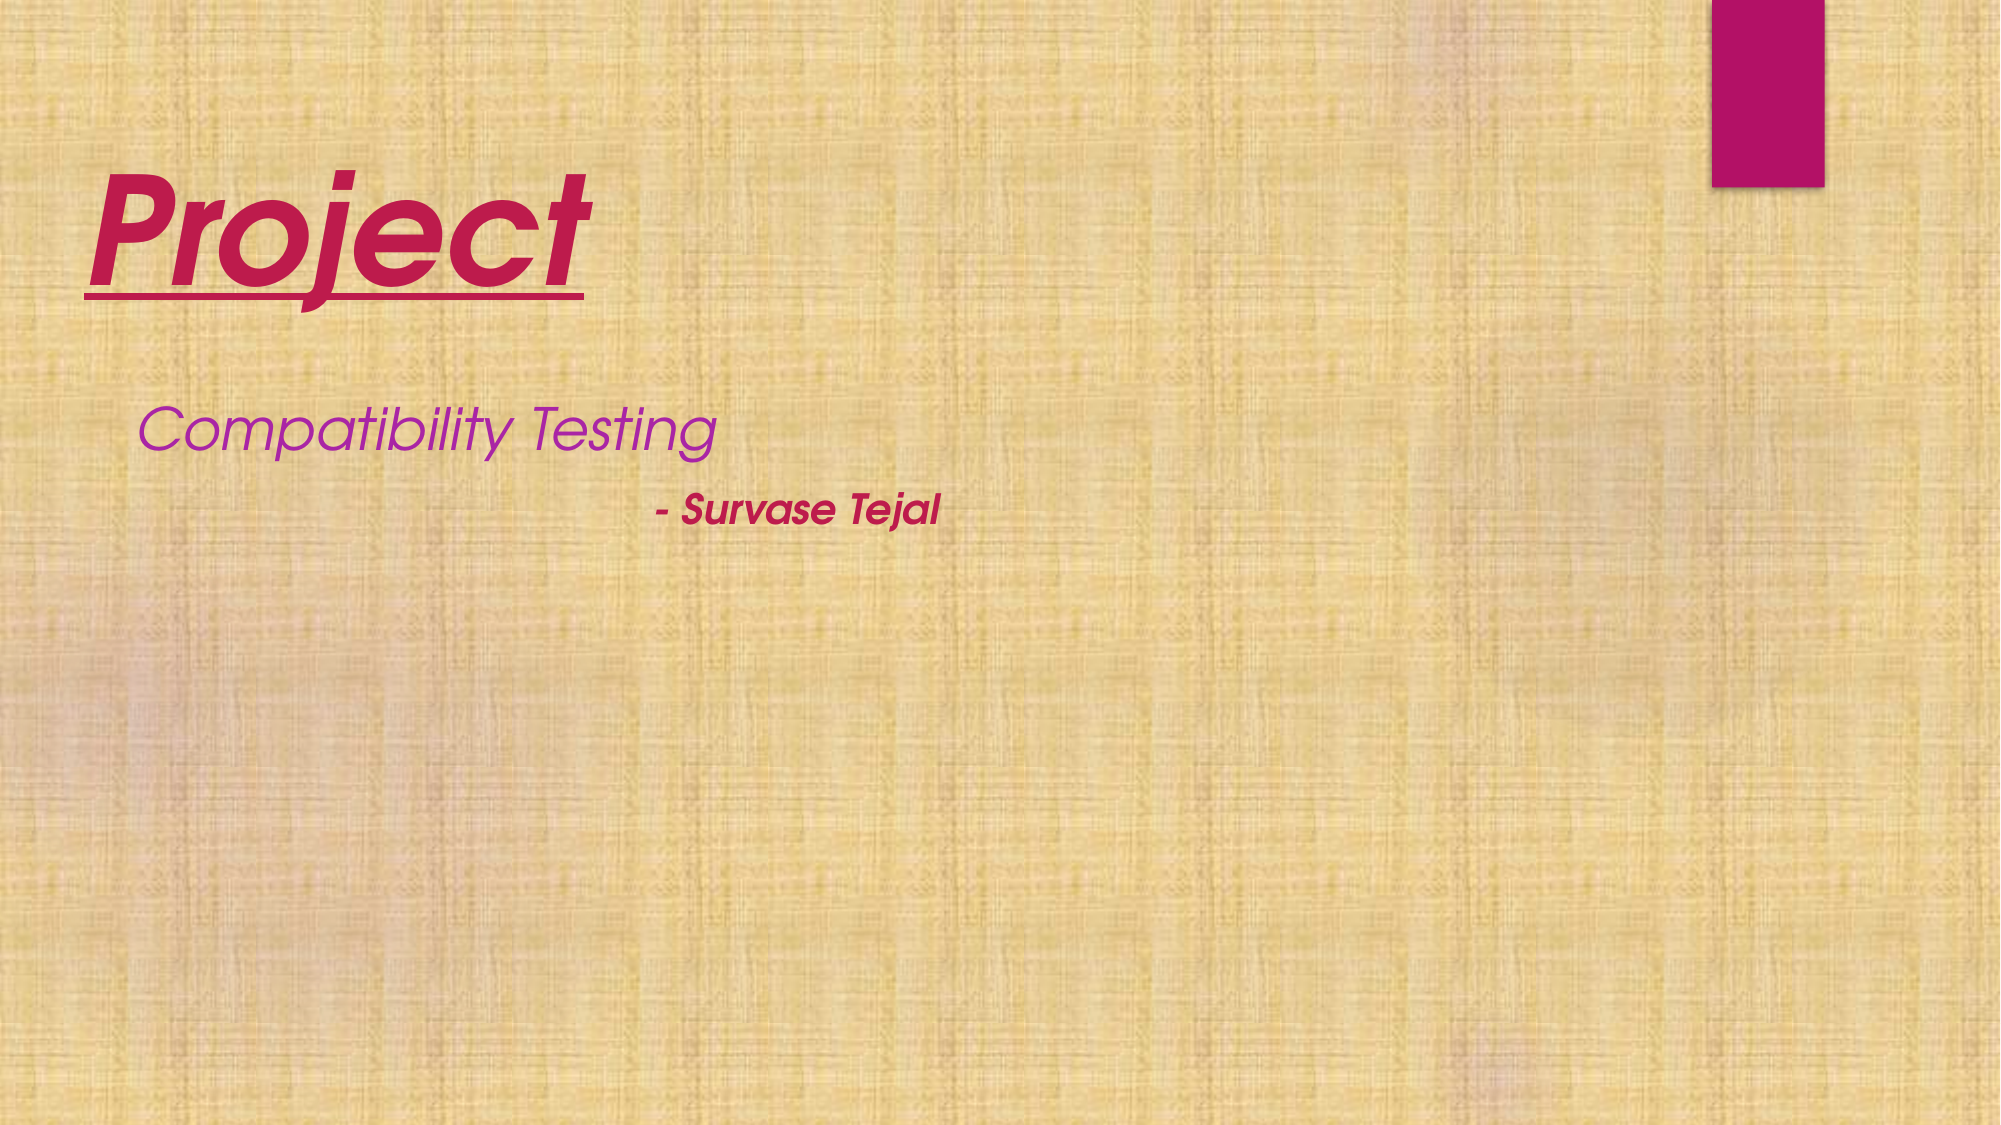

# Project
Compatibility Testing
                                            - Survase Tejal